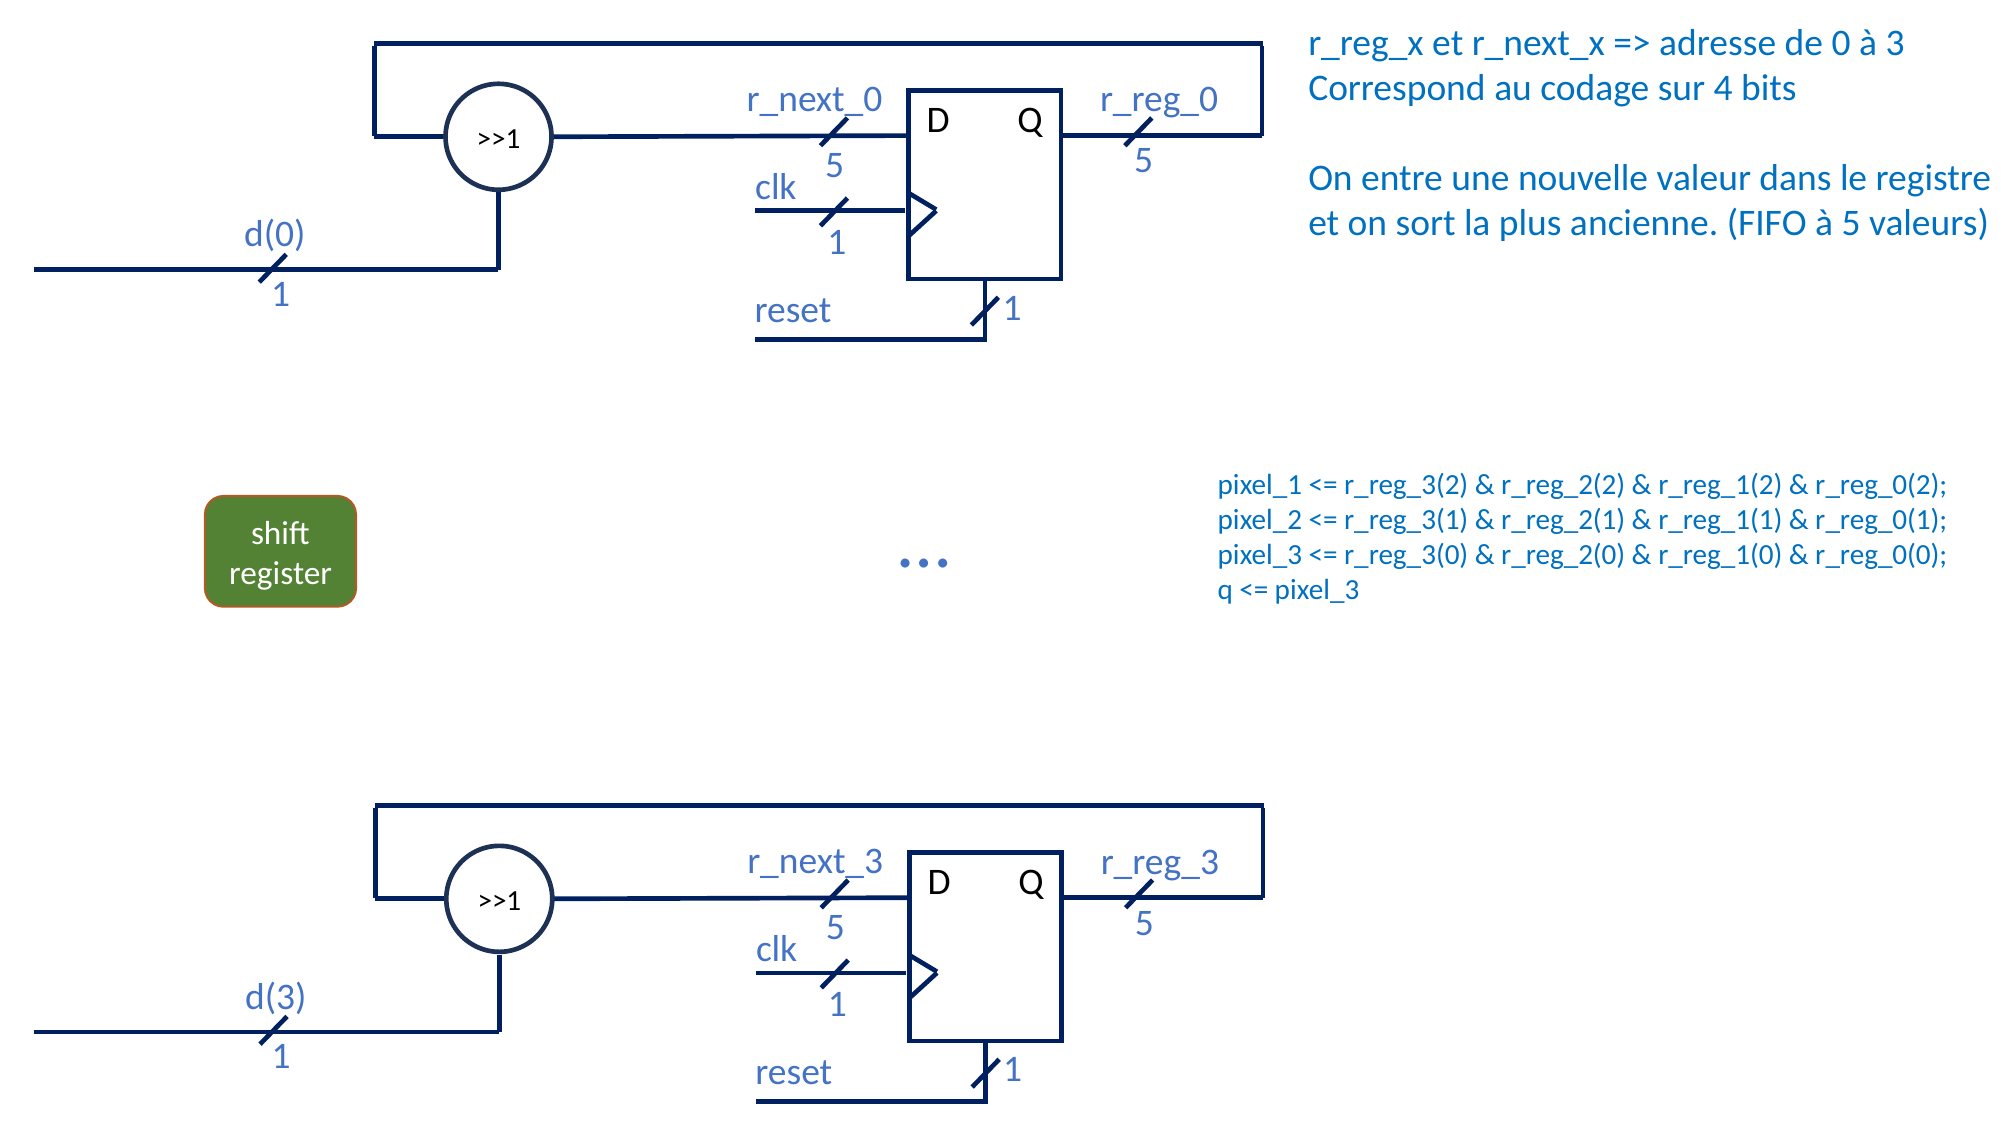

r_reg_x et r_next_x => adresse de 0 à 3
Correspond au codage sur 4 bits

On entre une nouvelle valeur dans le registre
et on sort la plus ancienne. (FIFO à 5 valeurs)
r_next_0
r_reg_0
>>1
D        Q

5
5
clk
d(0)
1
1
1
reset
pixel_1 <= r_reg_3(2) & r_reg_2(2) & r_reg_1(2) & r_reg_0(2);
pixel_2 <= r_reg_3(1) & r_reg_2(1) & r_reg_1(1) & r_reg_0(1);
pixel_3 <= r_reg_3(0) & r_reg_2(0) & r_reg_1(0) & r_reg_0(0);
q <= pixel_3
…
shift
register
r_next_3
r_reg_3
>>1
D        Q

5
5
clk
d(3)
1
1
1
reset